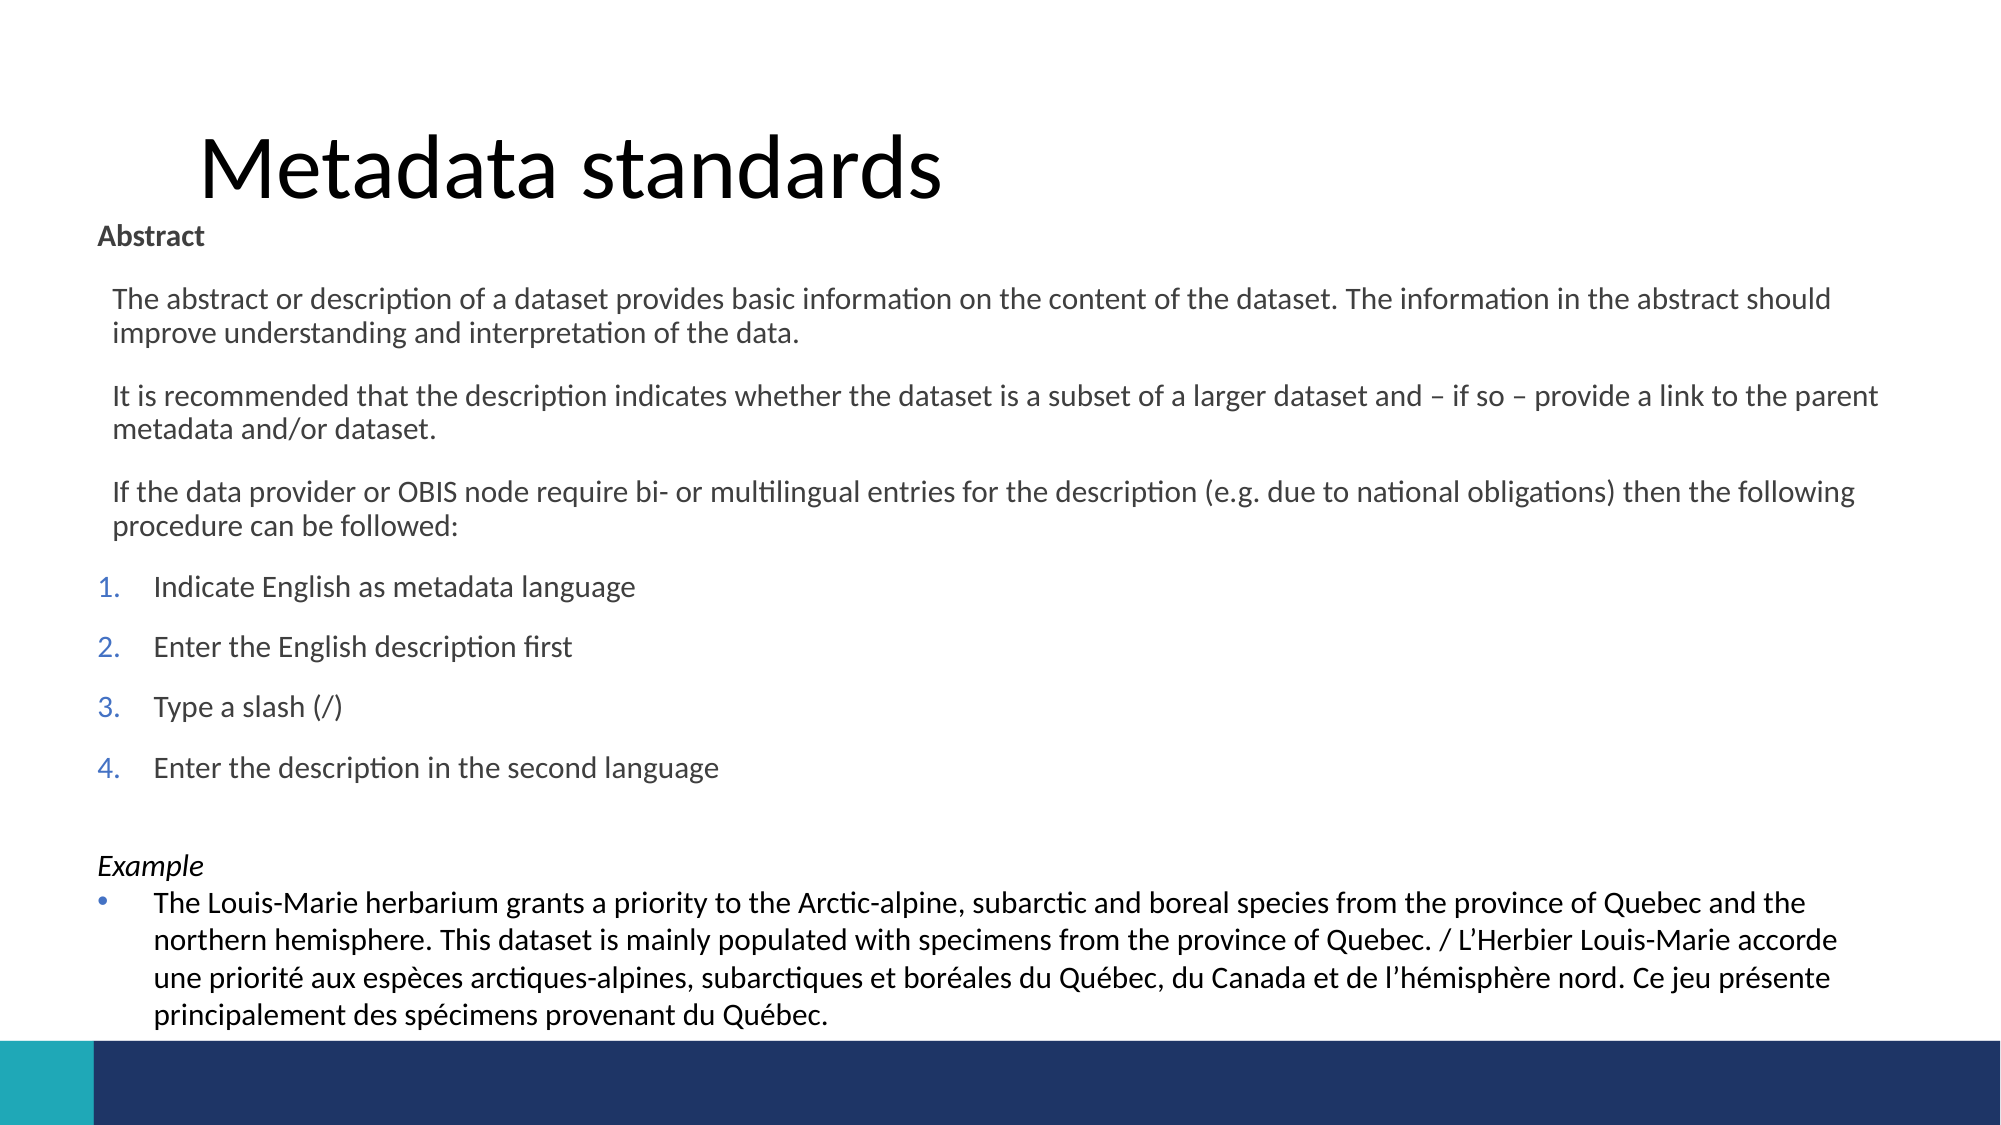

# Metadata standards
Abstract
The abstract or description of a dataset provides basic information on the content of the dataset. The information in the abstract should improve understanding and interpretation of the data.
It is recommended that the description indicates whether the dataset is a subset of a larger dataset and – if so – provide a link to the parent metadata and/or dataset.
If the data provider or OBIS node require bi- or multilingual entries for the description (e.g. due to national obligations) then the following procedure can be followed:
Indicate English as metadata language
Enter the English description first
Type a slash (/)
Enter the description in the second language

Example
The Louis-Marie herbarium grants a priority to the Arctic-alpine, subarctic and boreal species from the province of Quebec and the northern hemisphere. This dataset is mainly populated with specimens from the province of Quebec. / L’Herbier Louis-Marie accorde une priorité aux espèces arctiques-alpines, subarctiques et boréales du Québec, du Canada et de l’hémisphère nord. Ce jeu présente principalement des spécimens provenant du Québec.